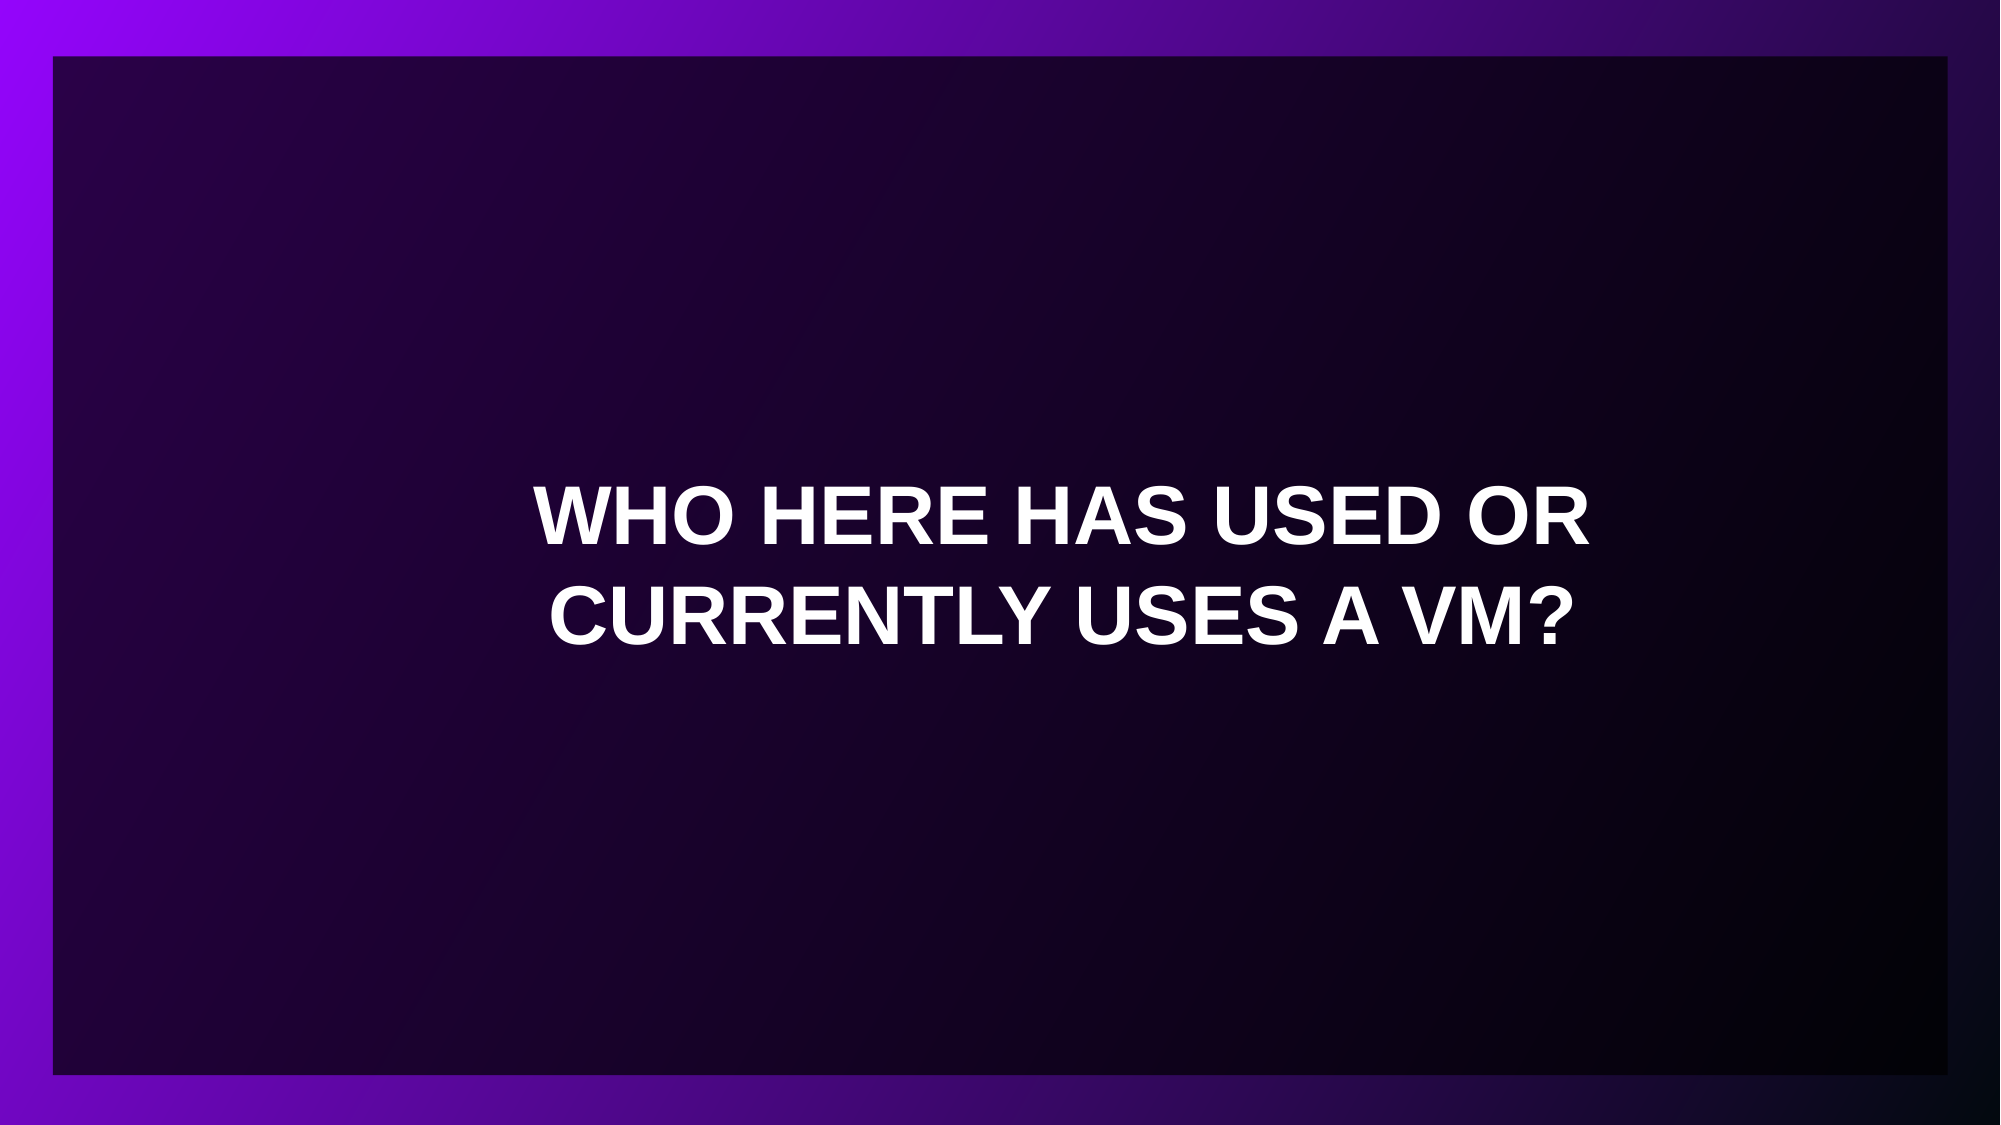

WHO HERE HAS USED OR CURRENTLY USES A VM?